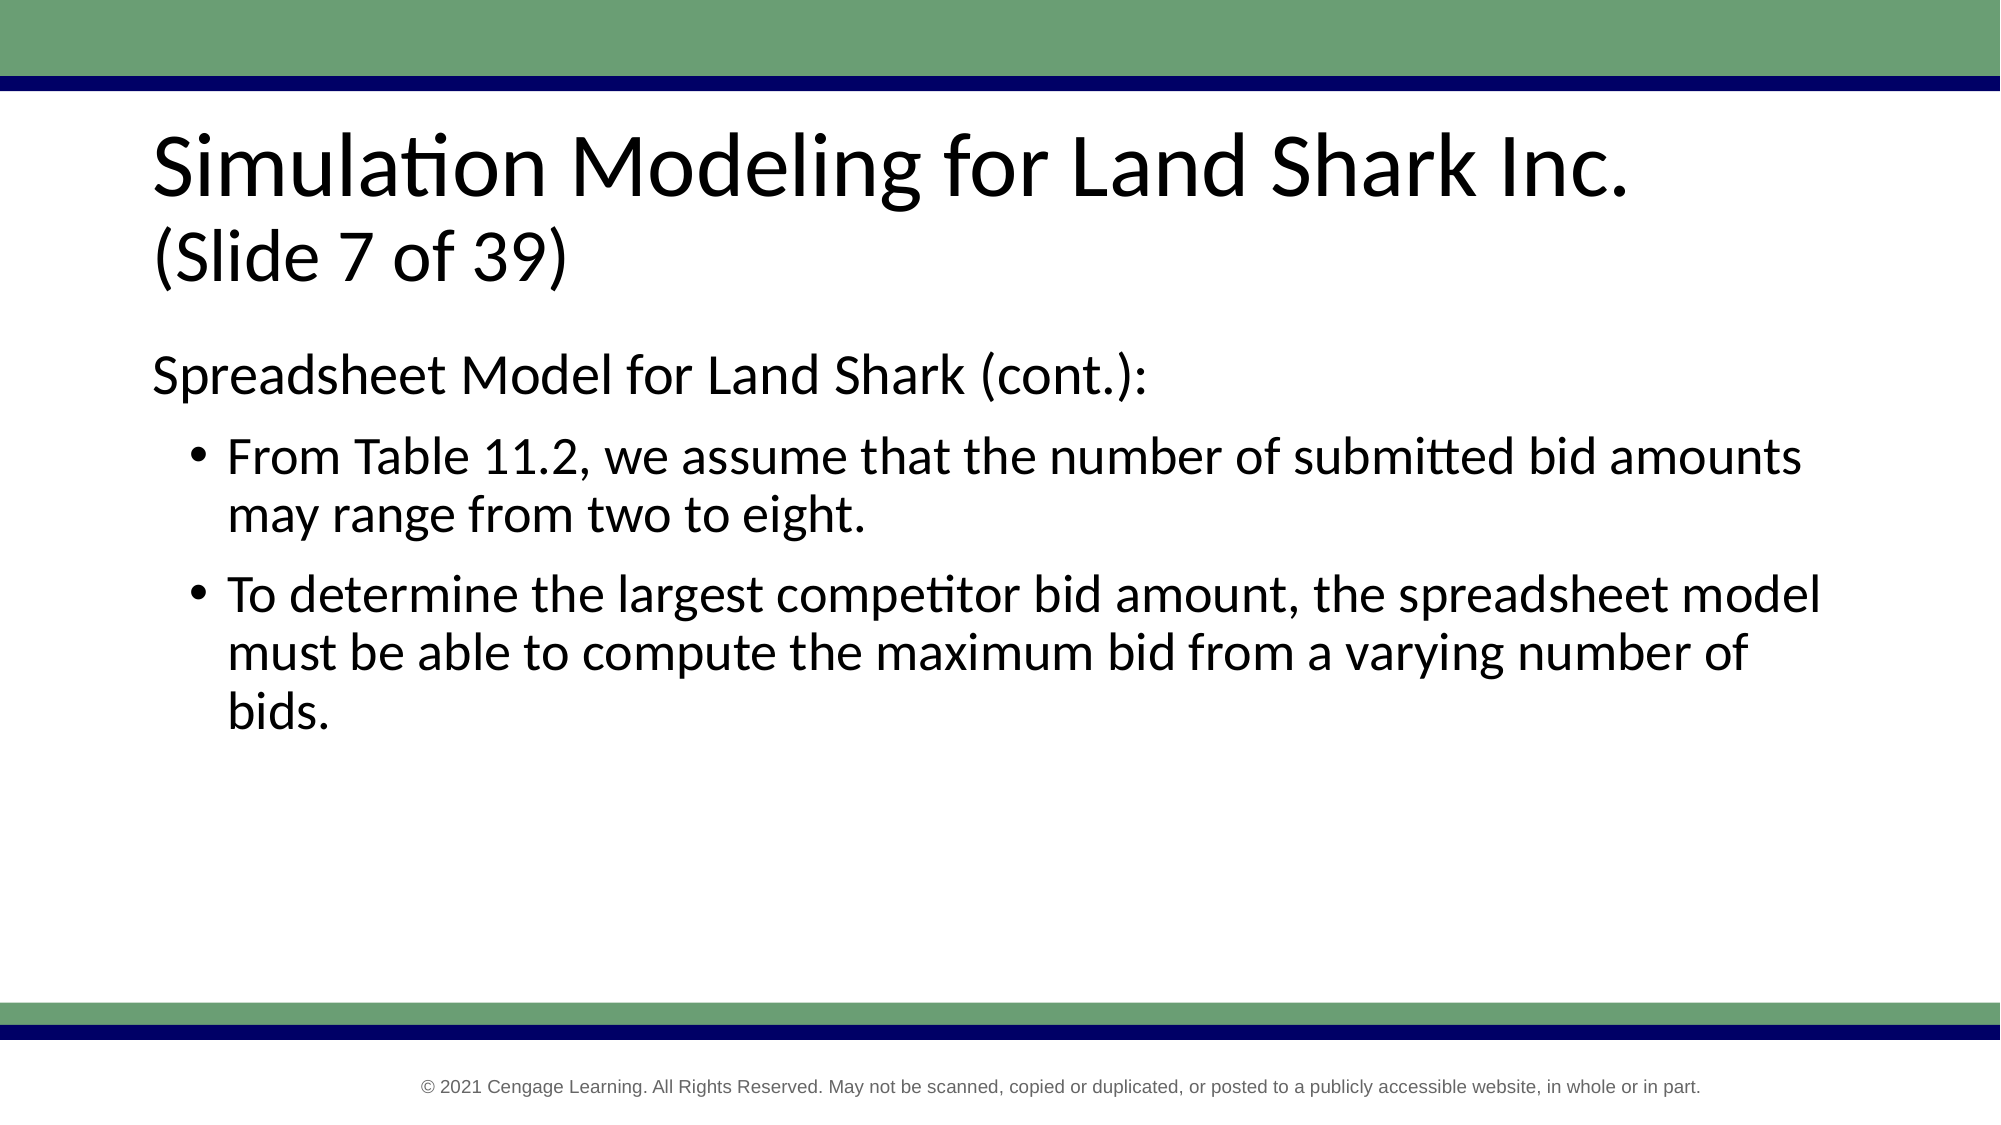

# Simulation Modeling for Land Shark Inc. (Slide 7 of 39)
Spreadsheet Model for Land Shark (cont.):
From Table 11.2, we assume that the number of submitted bid amounts may range from two to eight.
To determine the largest competitor bid amount, the spreadsheet model must be able to compute the maximum bid from a varying number of bids.